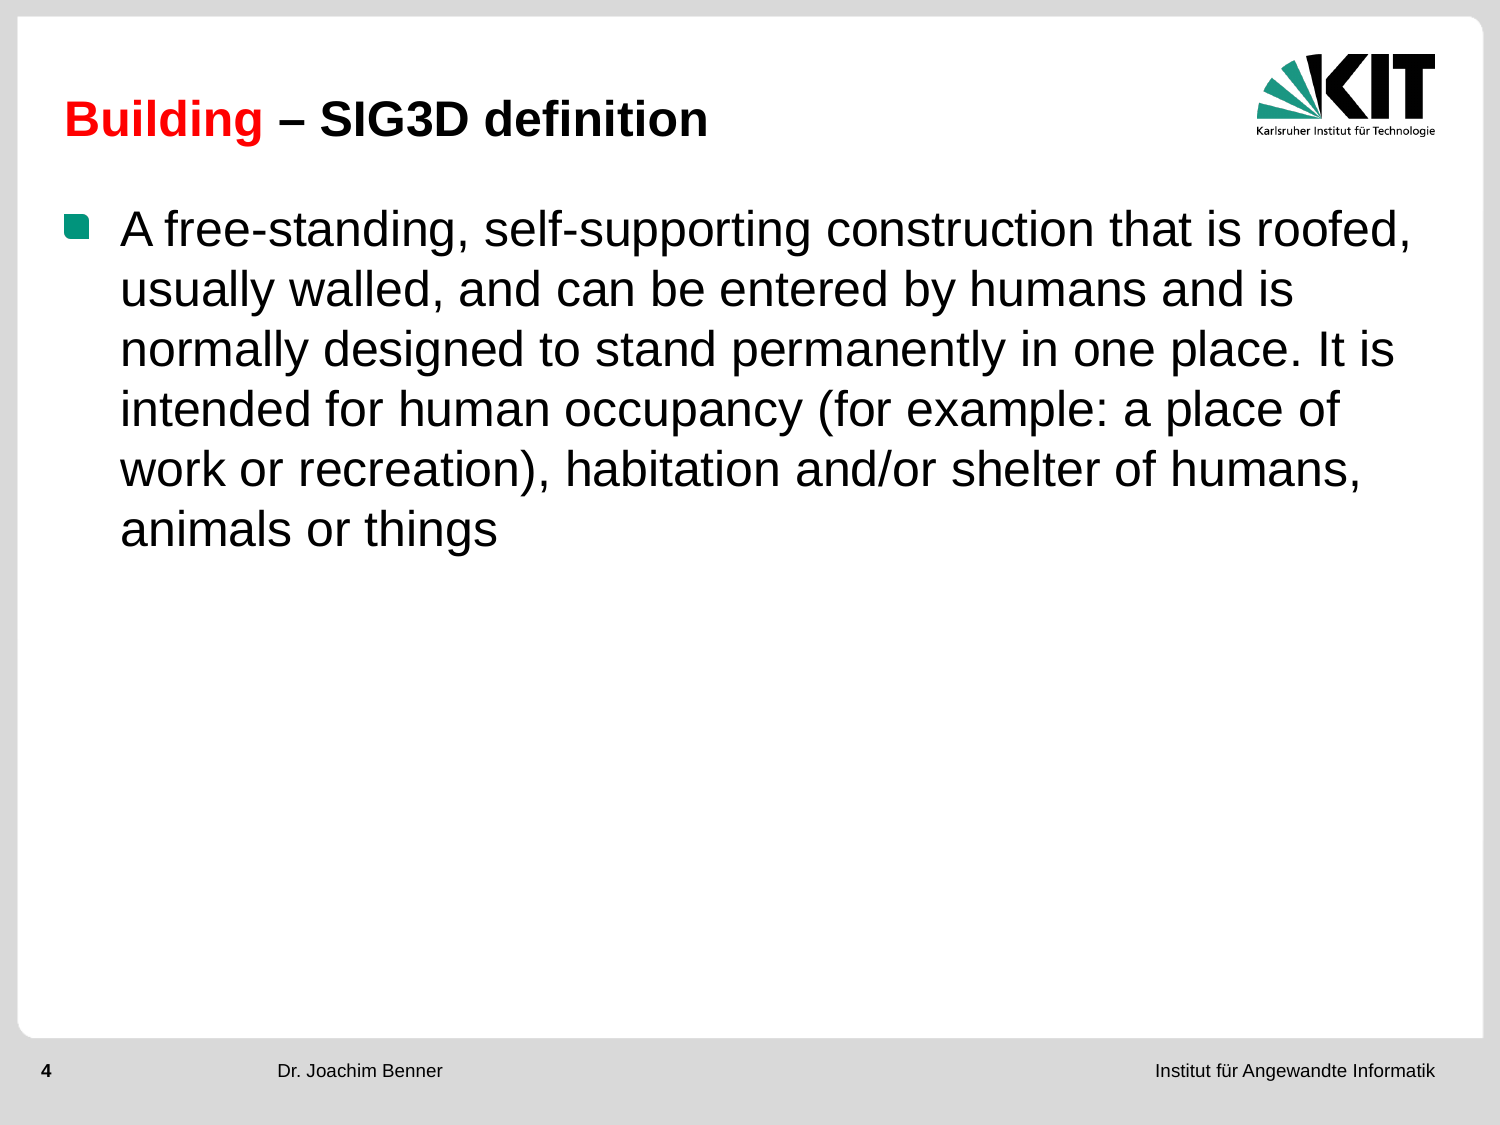

# Building – SIG3D definition
A free-standing, self-supporting construction that is roofed, usually walled, and can be entered by humans and is normally designed to stand permanently in one place. It is intended for human occupancy (for example: a place of work or recreation), habitation and/or shelter of humans, animals or things
Dr. Joachim Benner